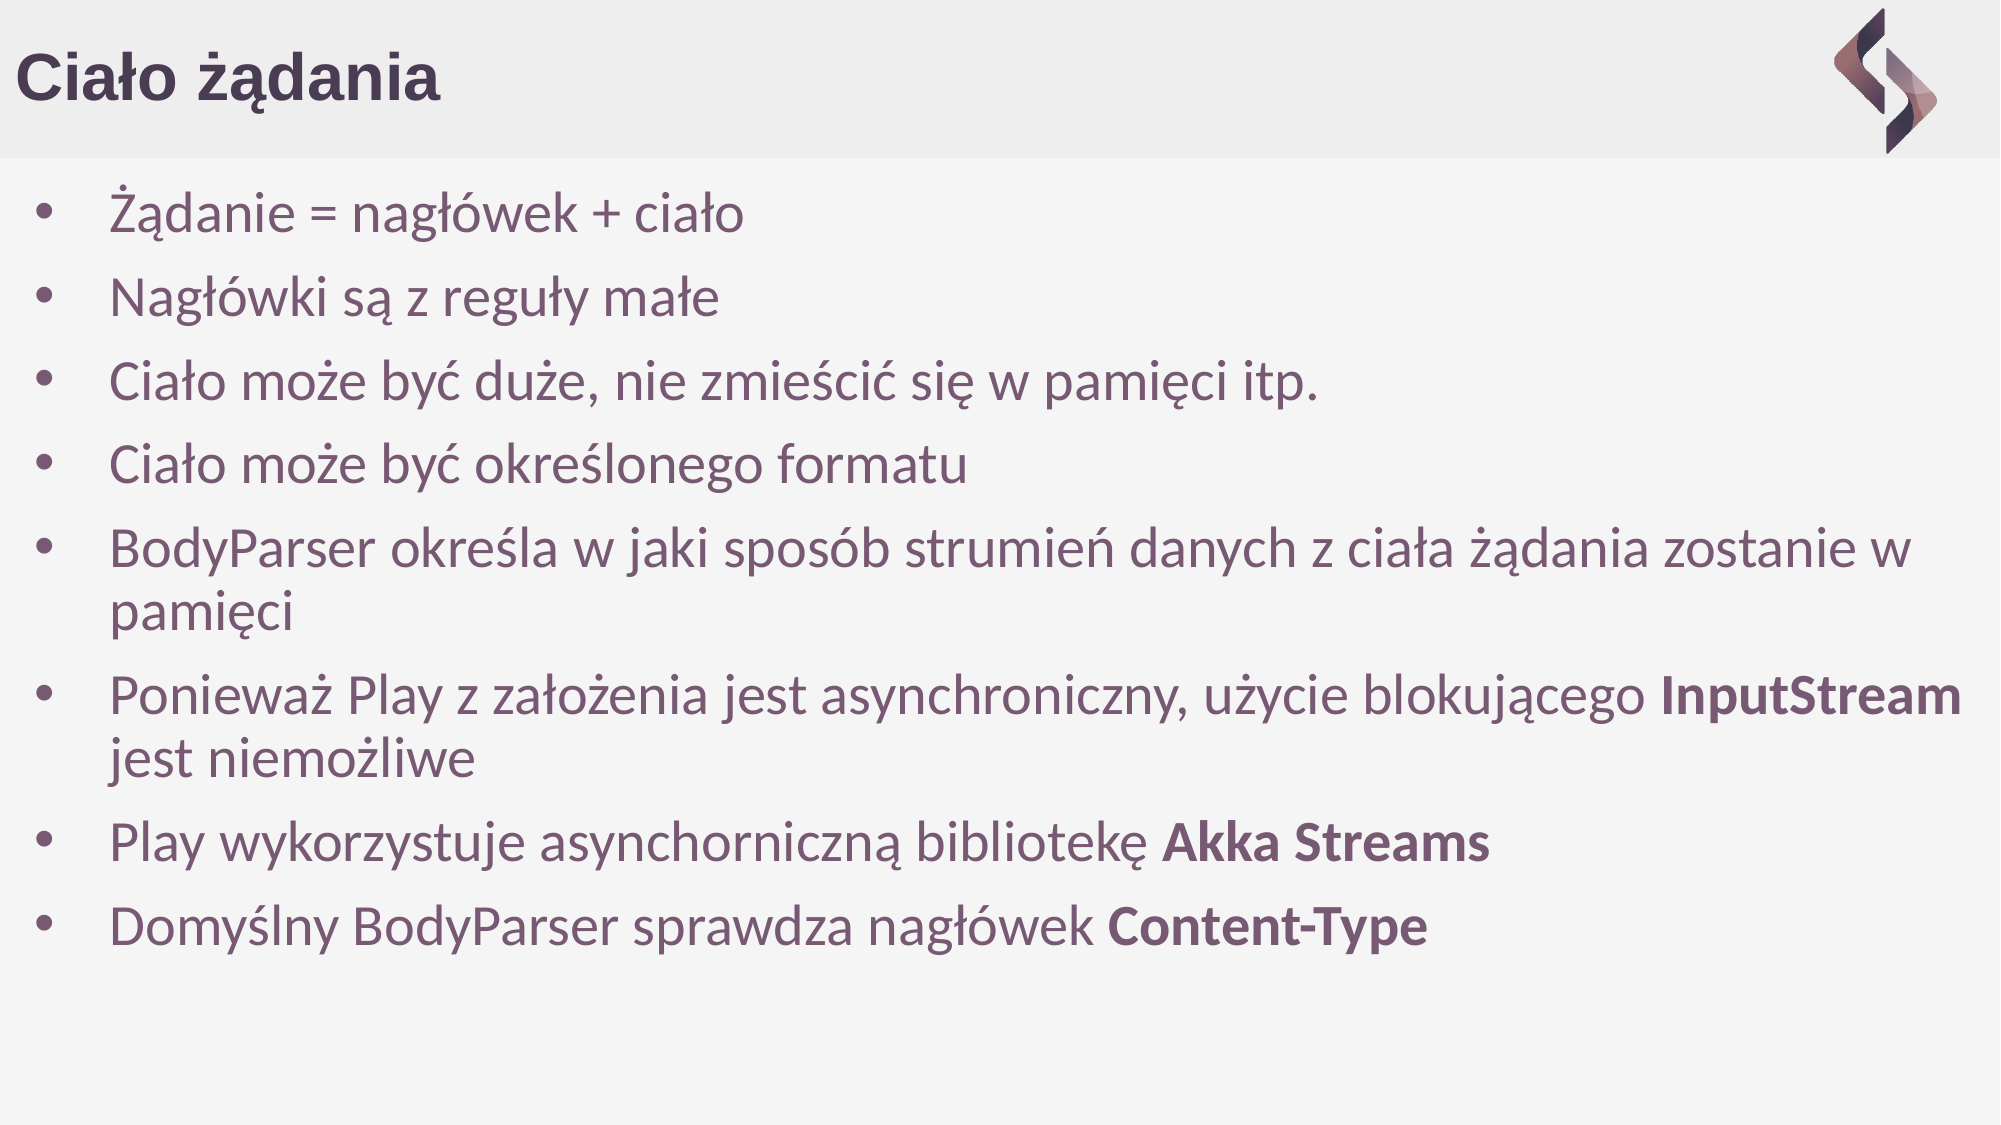

# Ciało żądania
Żądanie = nagłówek + ciało
Nagłówki są z reguły małe
Ciało może być duże, nie zmieścić się w pamięci itp.
Ciało może być określonego formatu
BodyParser określa w jaki sposób strumień danych z ciała żądania zostanie w pamięci
Ponieważ Play z założenia jest asynchroniczny, użycie blokującego InputStream jest niemożliwe
Play wykorzystuje asynchorniczną bibliotekę Akka Streams
Domyślny BodyParser sprawdza nagłówek Content-Type